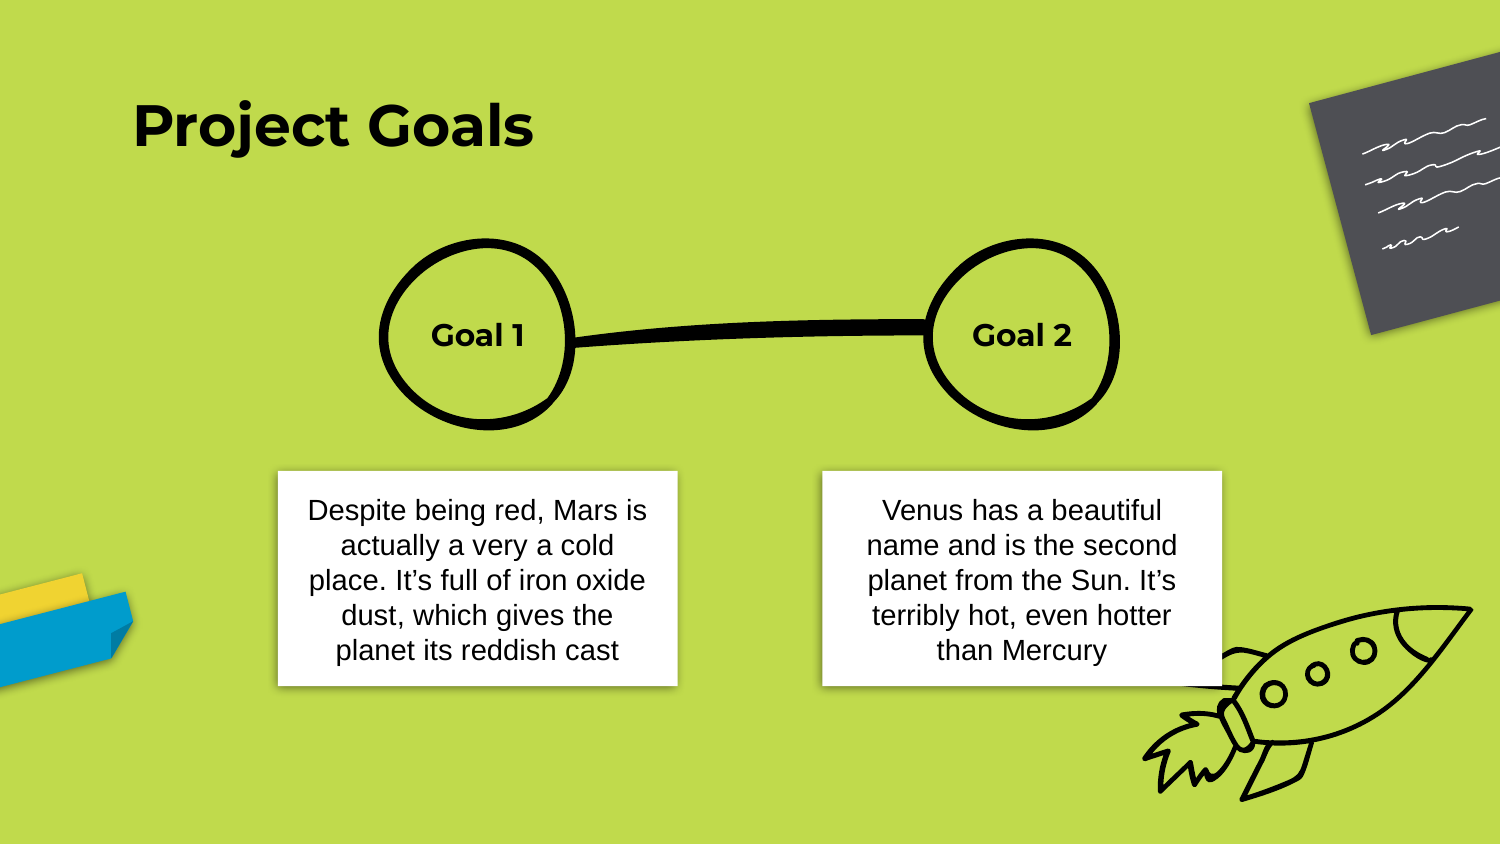

# Project Goals

Goal 1
Goal 2

Venus has a beautiful
name and is the second
planet from the Sun. It’s
terribly hot, even hotter
than Mercury
Despite being red, Mars is actually a very a cold place. It’s full of iron oxide dust, which gives the planet its reddish cast